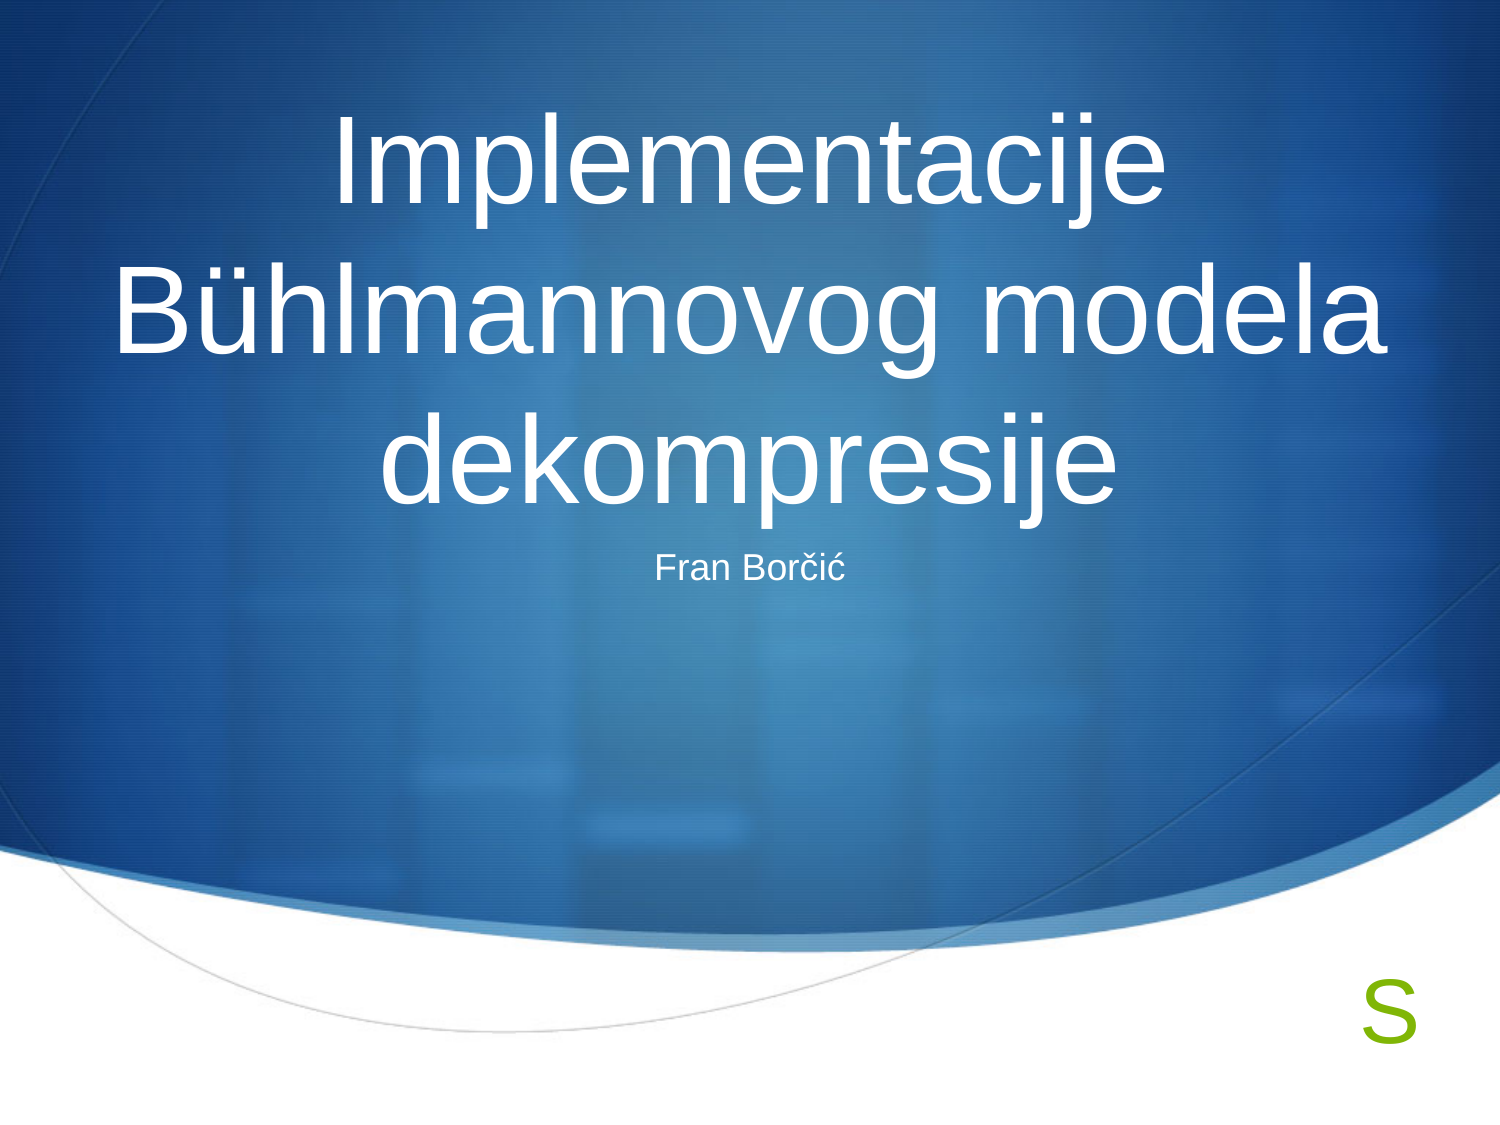

# Implementacije Bühlmannovog modela dekompresije
Fran Borčić